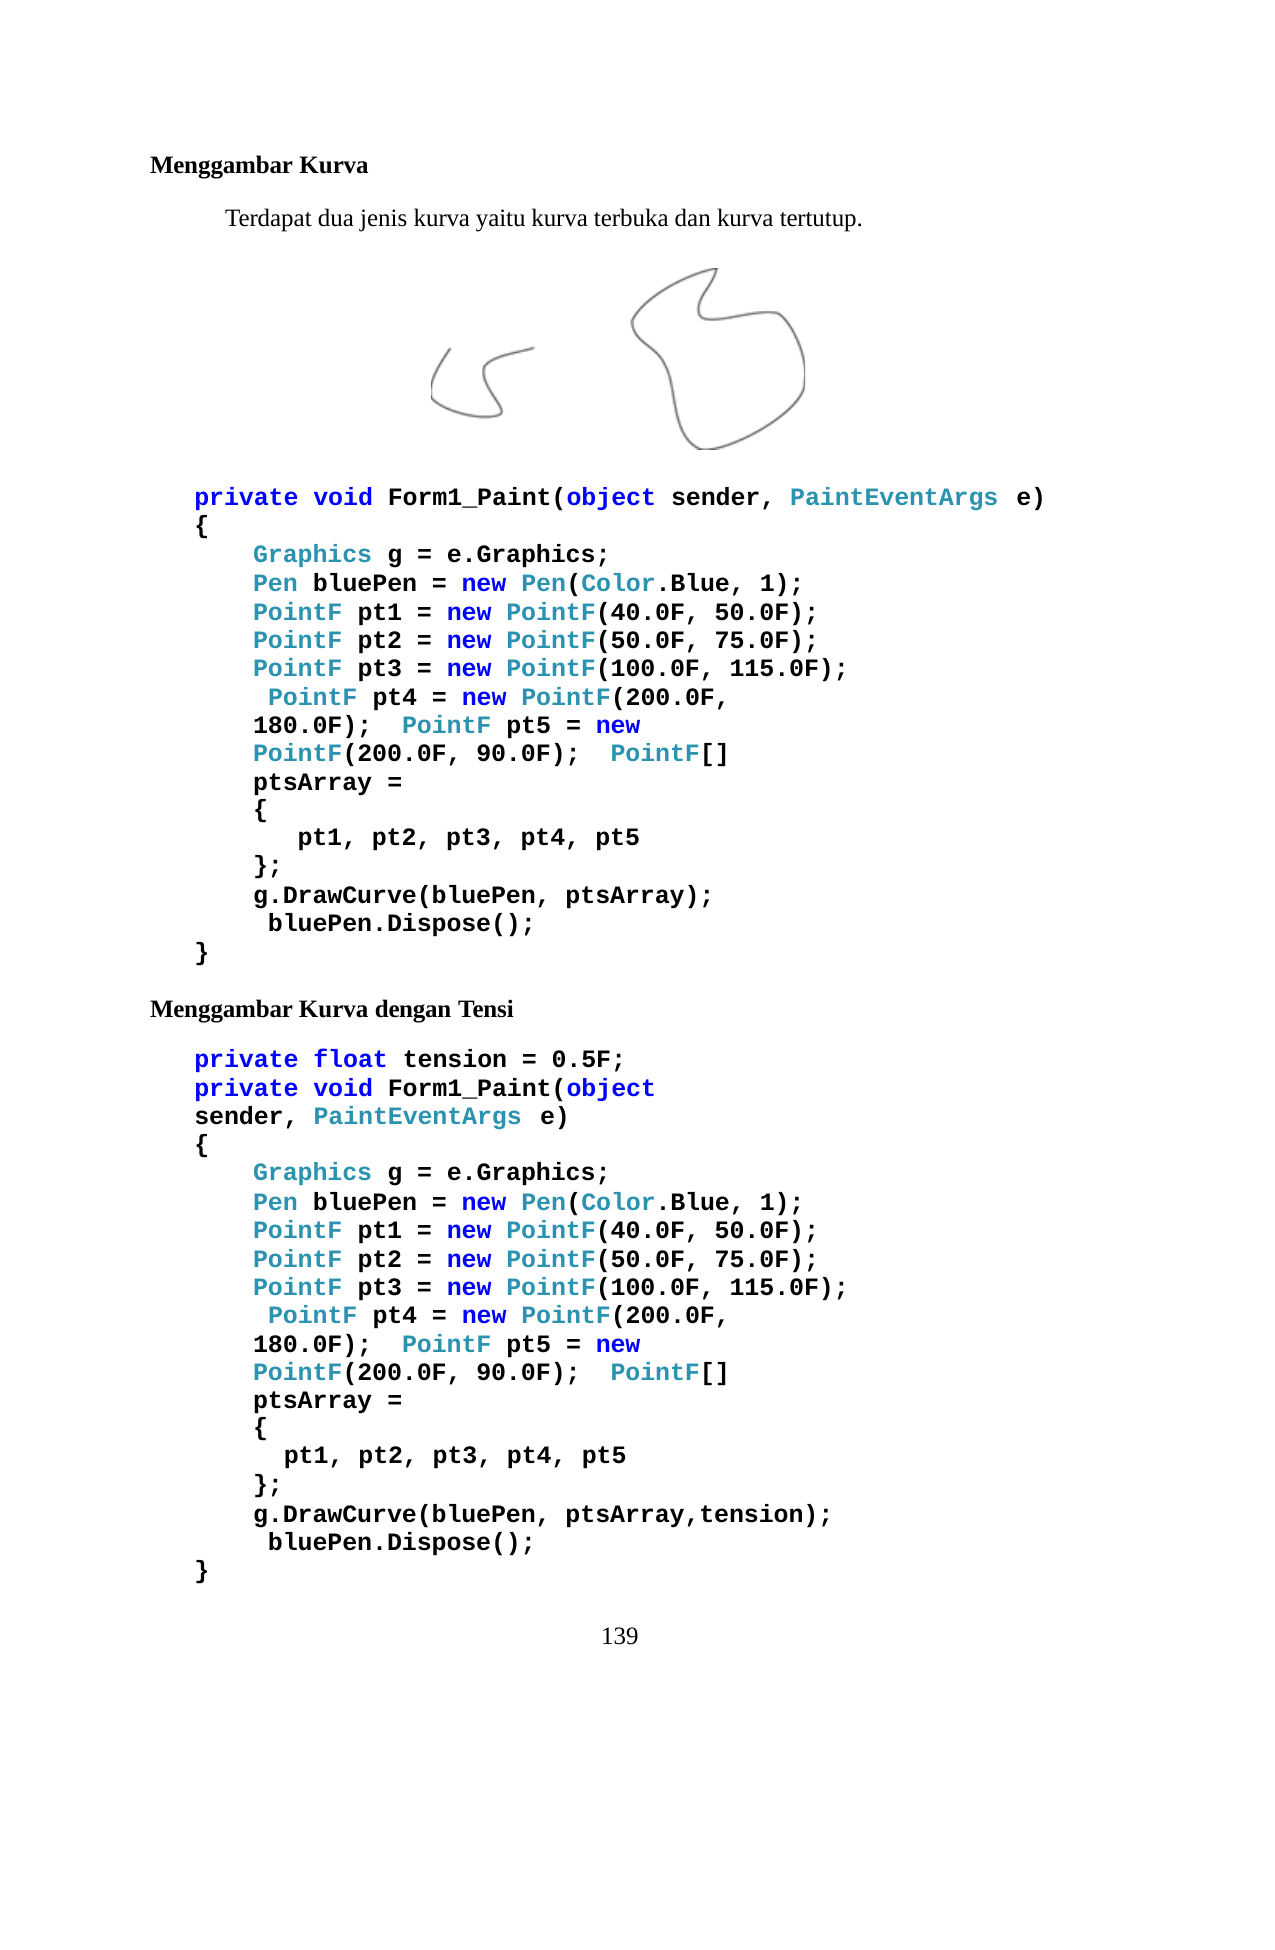

Menggambar Kurva
Terdapat dua jenis kurva yaitu kurva terbuka dan kurva tertutup.

private void Form1_Paint(object sender, PaintEventArgs e)
{
Graphics g = e.Graphics;
Pen bluePen = new Pen(Color.Blue, 1);  PointF pt1 = new PointF(40.0F, 50.0F);  PointF pt2 = new PointF(50.0F, 75.0F);  PointF pt3 = new PointF(100.0F, 115.0F);  PointF pt4 = new PointF(200.0F, 180.0F);  PointF pt5 = new PointF(200.0F, 90.0F);  PointF[] ptsArray =
{
pt1, pt2, pt3, pt4, pt5
};
g.DrawCurve(bluePen, ptsArray);  bluePen.Dispose();
}

Menggambar Kurva dengan Tensi
private float tension = 0.5F;
private void Form1_Paint(object sender, PaintEventArgs e)
{
Graphics g = e.Graphics;
Pen bluePen = new Pen(Color.Blue, 1);  PointF pt1 = new PointF(40.0F, 50.0F);  PointF pt2 = new PointF(50.0F, 75.0F);  PointF pt3 = new PointF(100.0F, 115.0F);  PointF pt4 = new PointF(200.0F, 180.0F);  PointF pt5 = new PointF(200.0F, 90.0F);  PointF[] ptsArray =
{
pt1, pt2, pt3, pt4, pt5
};
g.DrawCurve(bluePen, ptsArray,tension);  bluePen.Dispose();
}
139